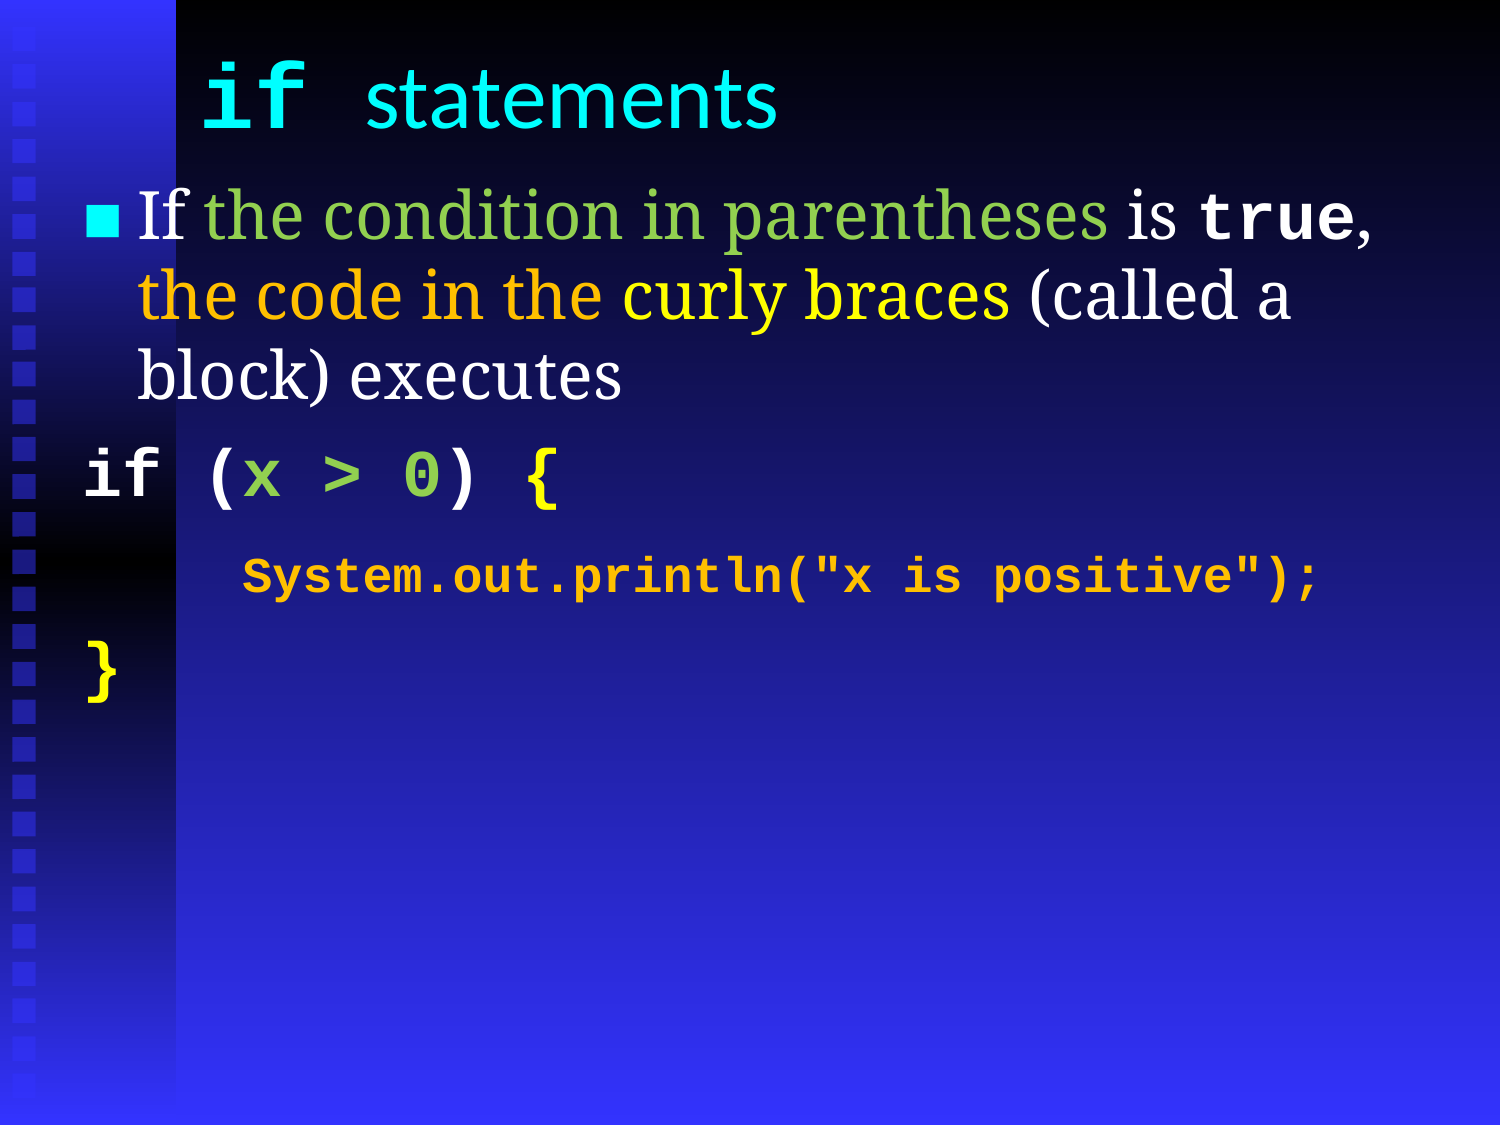

if statements
If the condition in parentheses is true, the code in the curly braces (called a block) executes
if (x > 0) {
    System.out.println("x is positive");
}
86